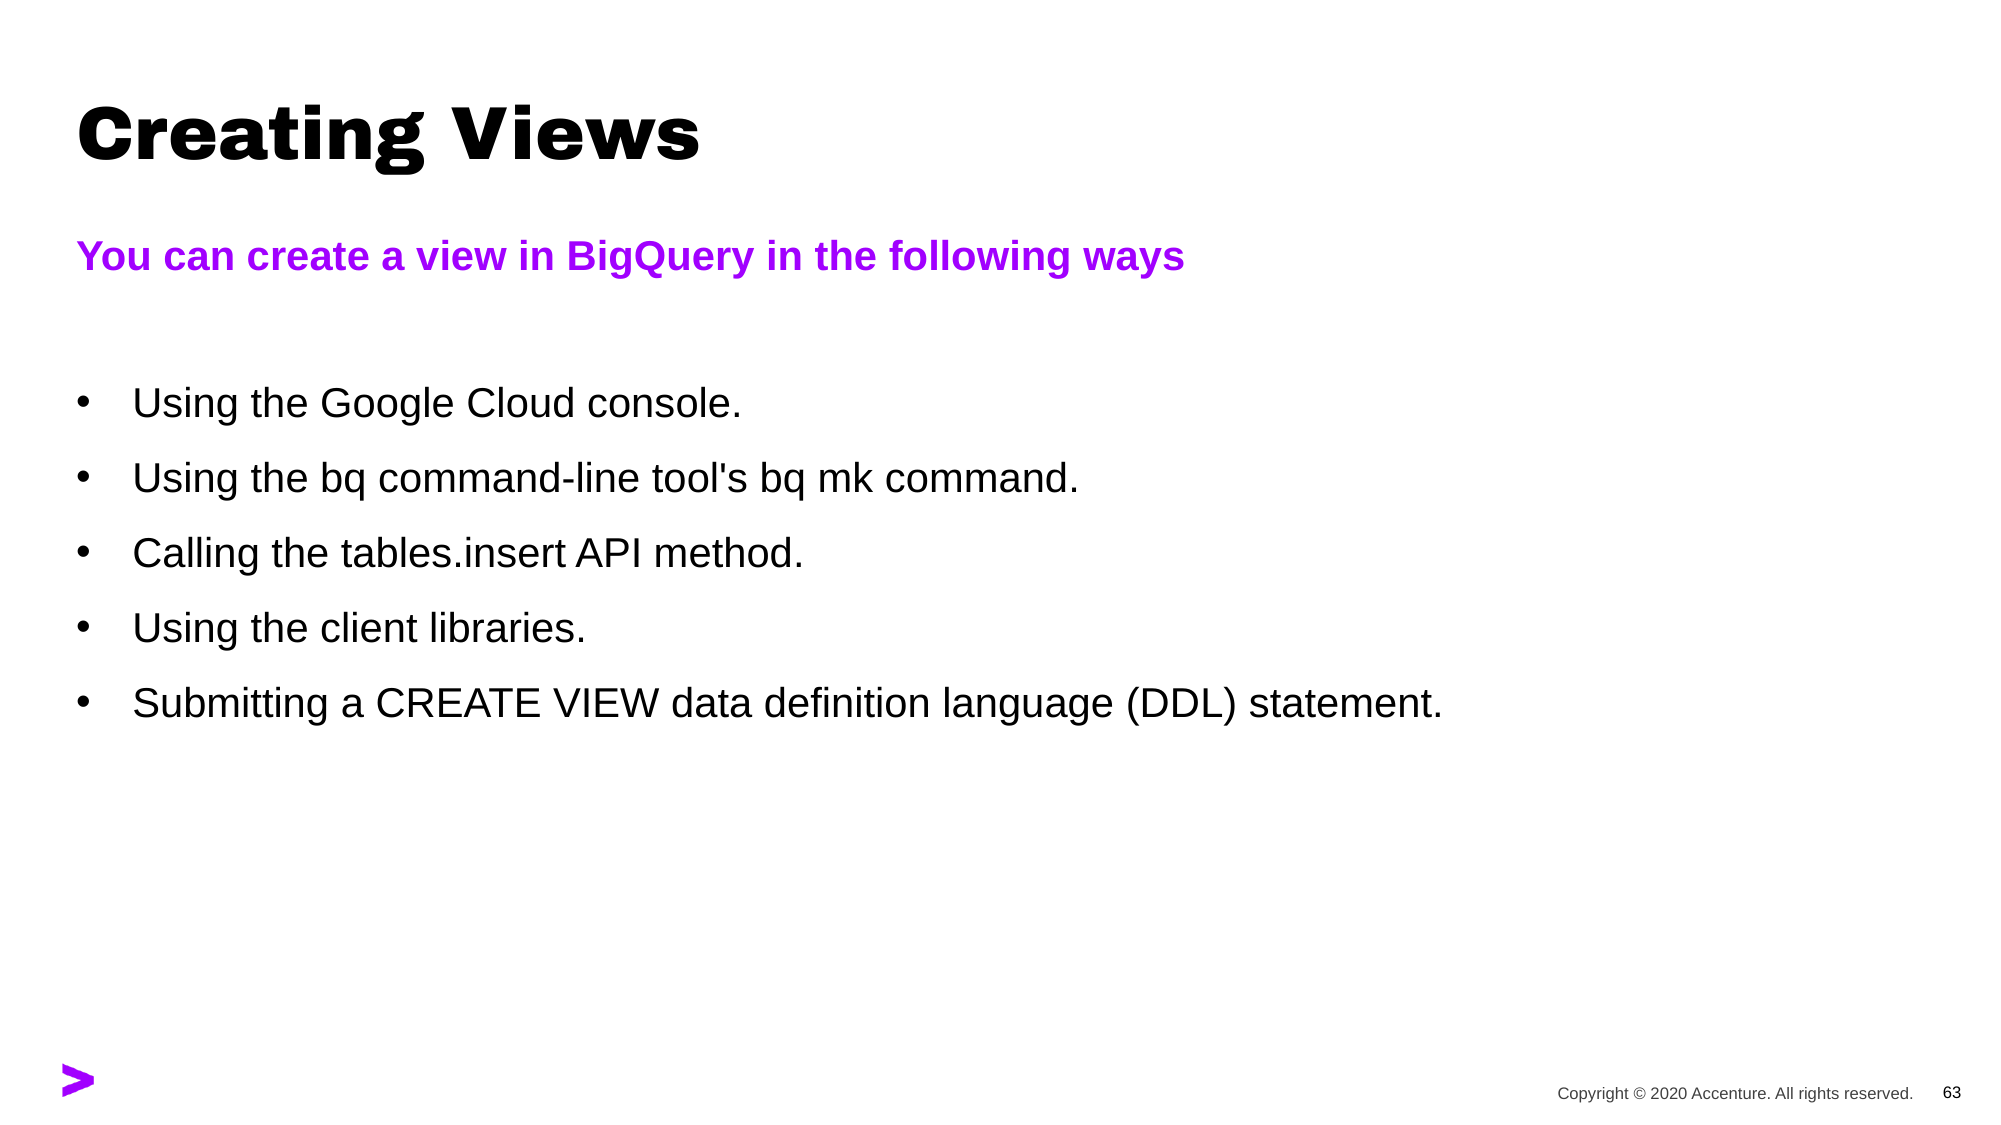

# Creating Views
You can create a view in BigQuery in the following ways

Using the Google Cloud console.
Using the bq command-line tool's bq mk command.
Calling the tables.insert API method.
Using the client libraries.
Submitting a CREATE VIEW data definition language (DDL) statement.
63